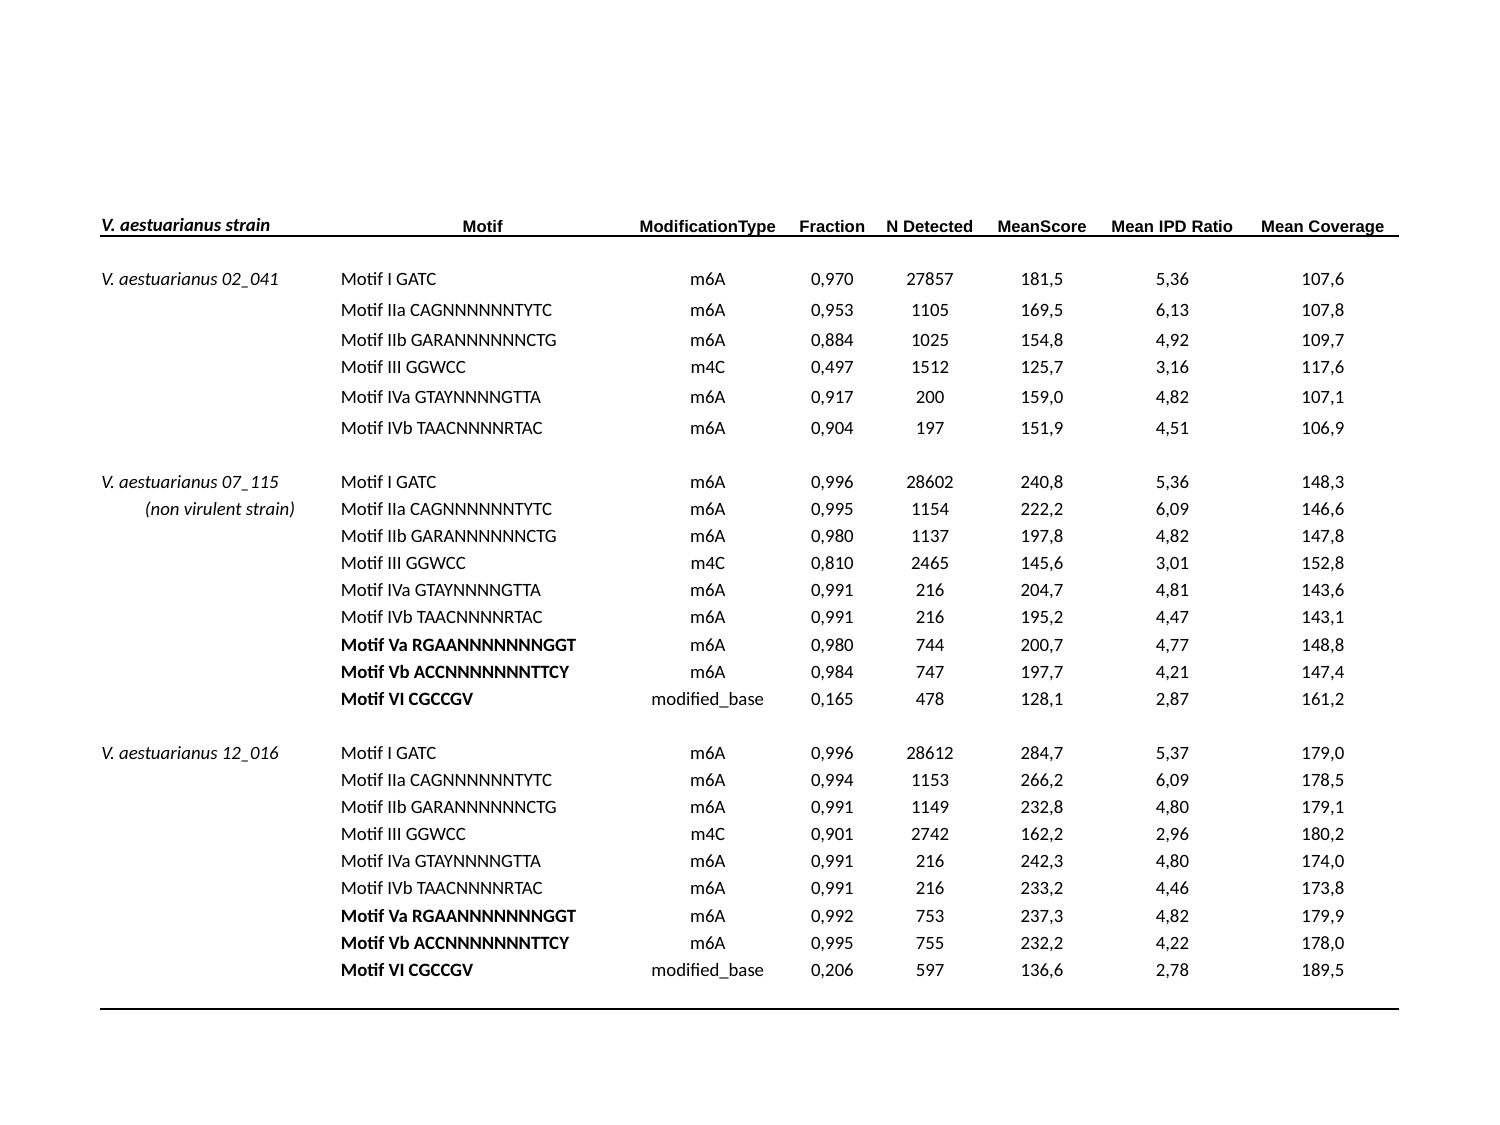

| V. aestuarianus strain | Motif | ModificationType | Fraction | N Detected | MeanScore | Mean IPD Ratio | Mean Coverage |
| --- | --- | --- | --- | --- | --- | --- | --- |
|  |  |  |  |  |  |  |  |
| V. aestuarianus 02\_041 | Motif I GATC | m6A | 0,970 | 27857 | 181,5 | 5,36 | 107,6 |
|  | Motif IIa CAGNNNNNNTYTC | m6A | 0,953 | 1105 | 169,5 | 6,13 | 107,8 |
|  | Motif IIb GARANNNNNNCTG | m6A | 0,884 | 1025 | 154,8 | 4,92 | 109,7 |
|  | Motif III GGWCC | m4C | 0,497 | 1512 | 125,7 | 3,16 | 117,6 |
|  | Motif IVa GTAYNNNNGTTA | m6A | 0,917 | 200 | 159,0 | 4,82 | 107,1 |
|  | Motif IVb TAACNNNNRTAC | m6A | 0,904 | 197 | 151,9 | 4,51 | 106,9 |
|  |  |  |  |  |  |  |  |
| V. aestuarianus 07\_115 | Motif I GATC | m6A | 0,996 | 28602 | 240,8 | 5,36 | 148,3 |
| (non virulent strain) | Motif IIa CAGNNNNNNTYTC | m6A | 0,995 | 1154 | 222,2 | 6,09 | 146,6 |
|  | Motif IIb GARANNNNNNCTG | m6A | 0,980 | 1137 | 197,8 | 4,82 | 147,8 |
|  | Motif III GGWCC | m4C | 0,810 | 2465 | 145,6 | 3,01 | 152,8 |
|  | Motif IVa GTAYNNNNGTTA | m6A | 0,991 | 216 | 204,7 | 4,81 | 143,6 |
|  | Motif IVb TAACNNNNRTAC | m6A | 0,991 | 216 | 195,2 | 4,47 | 143,1 |
|  | Motif Va RGAANNNNNNNGGT | m6A | 0,980 | 744 | 200,7 | 4,77 | 148,8 |
|  | Motif Vb ACCNNNNNNNTTCY | m6A | 0,984 | 747 | 197,7 | 4,21 | 147,4 |
|  | Motif VI CGCCGV | modified\_base | 0,165 | 478 | 128,1 | 2,87 | 161,2 |
|  |  |  |  |  |  |  |  |
| V. aestuarianus 12\_016 | Motif I GATC | m6A | 0,996 | 28612 | 284,7 | 5,37 | 179,0 |
|  | Motif IIa CAGNNNNNNTYTC | m6A | 0,994 | 1153 | 266,2 | 6,09 | 178,5 |
|  | Motif IIb GARANNNNNNCTG | m6A | 0,991 | 1149 | 232,8 | 4,80 | 179,1 |
|  | Motif III GGWCC | m4C | 0,901 | 2742 | 162,2 | 2,96 | 180,2 |
|  | Motif IVa GTAYNNNNGTTA | m6A | 0,991 | 216 | 242,3 | 4,80 | 174,0 |
|  | Motif IVb TAACNNNNRTAC | m6A | 0,991 | 216 | 233,2 | 4,46 | 173,8 |
|  | Motif Va RGAANNNNNNNGGT | m6A | 0,992 | 753 | 237,3 | 4,82 | 179,9 |
|  | Motif Vb ACCNNNNNNNTTCY | m6A | 0,995 | 755 | 232,2 | 4,22 | 178,0 |
|  | Motif VI CGCCGV | modified\_base | 0,206 | 597 | 136,6 | 2,78 | 189,5 |
|  |  |  |  |  |  |  |  |